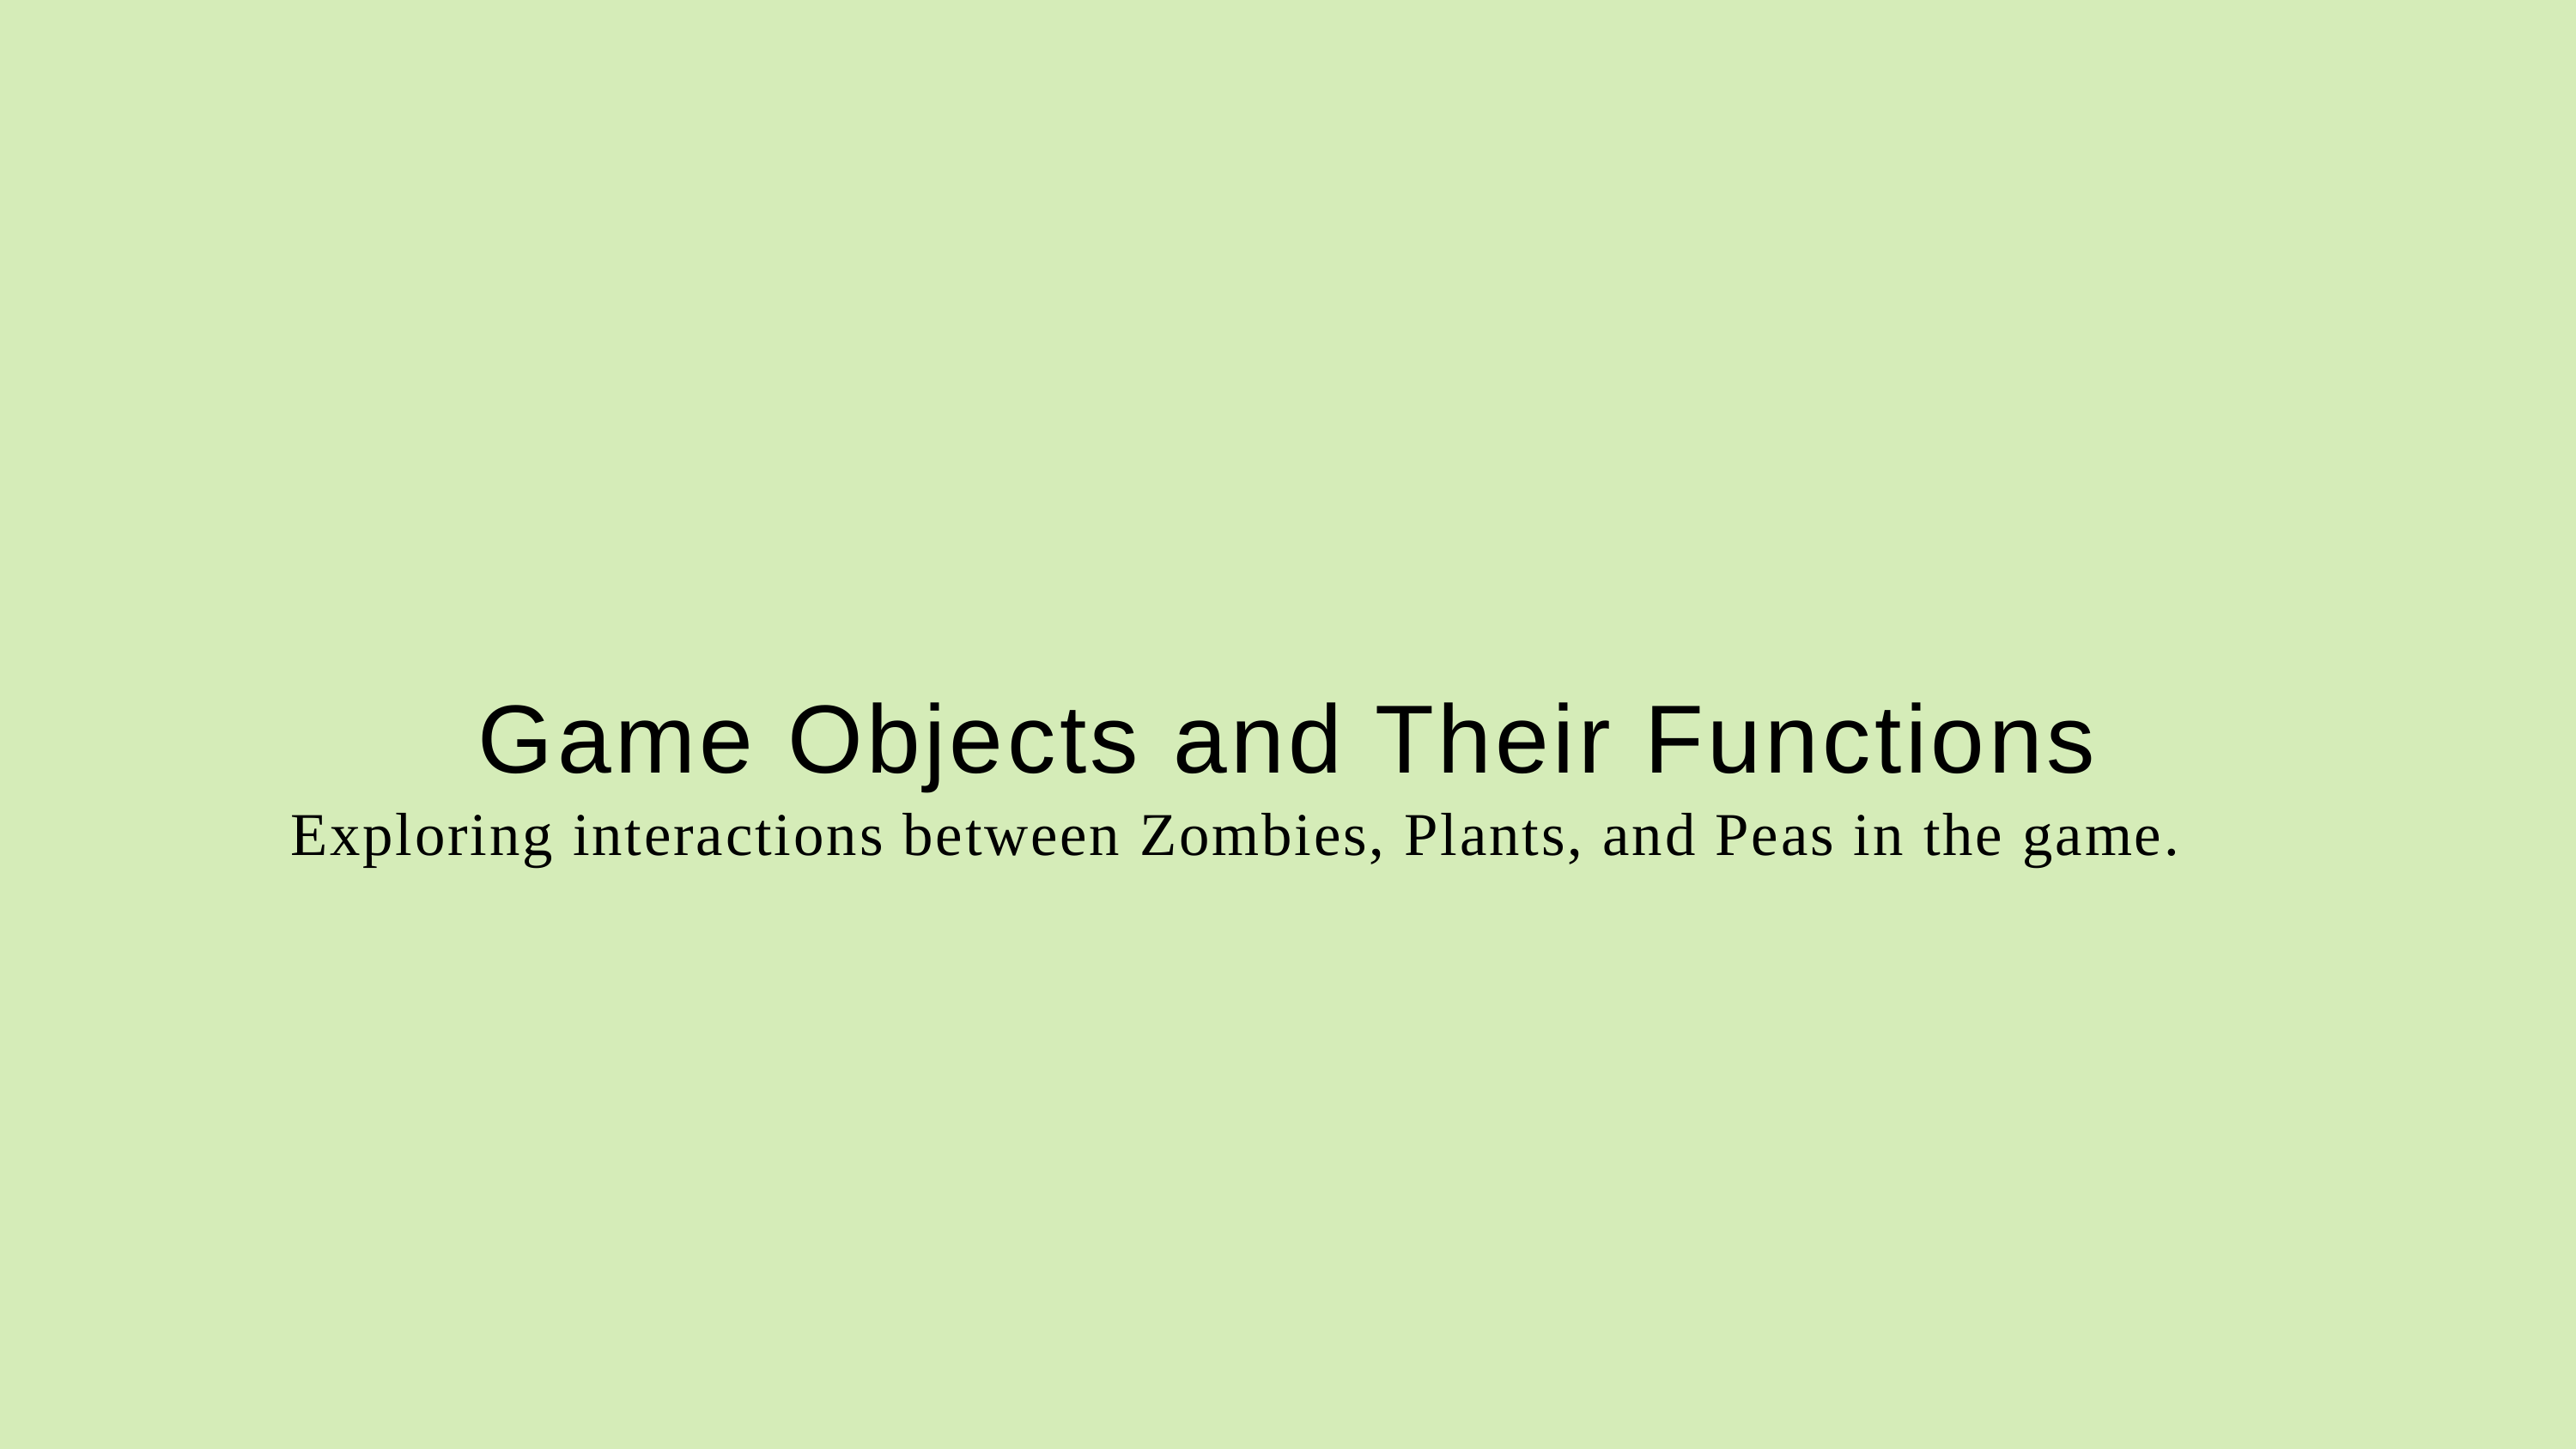

Game Objects and Their Functions

Exploring interactions between Zombies, Plants, and Peas in the game.